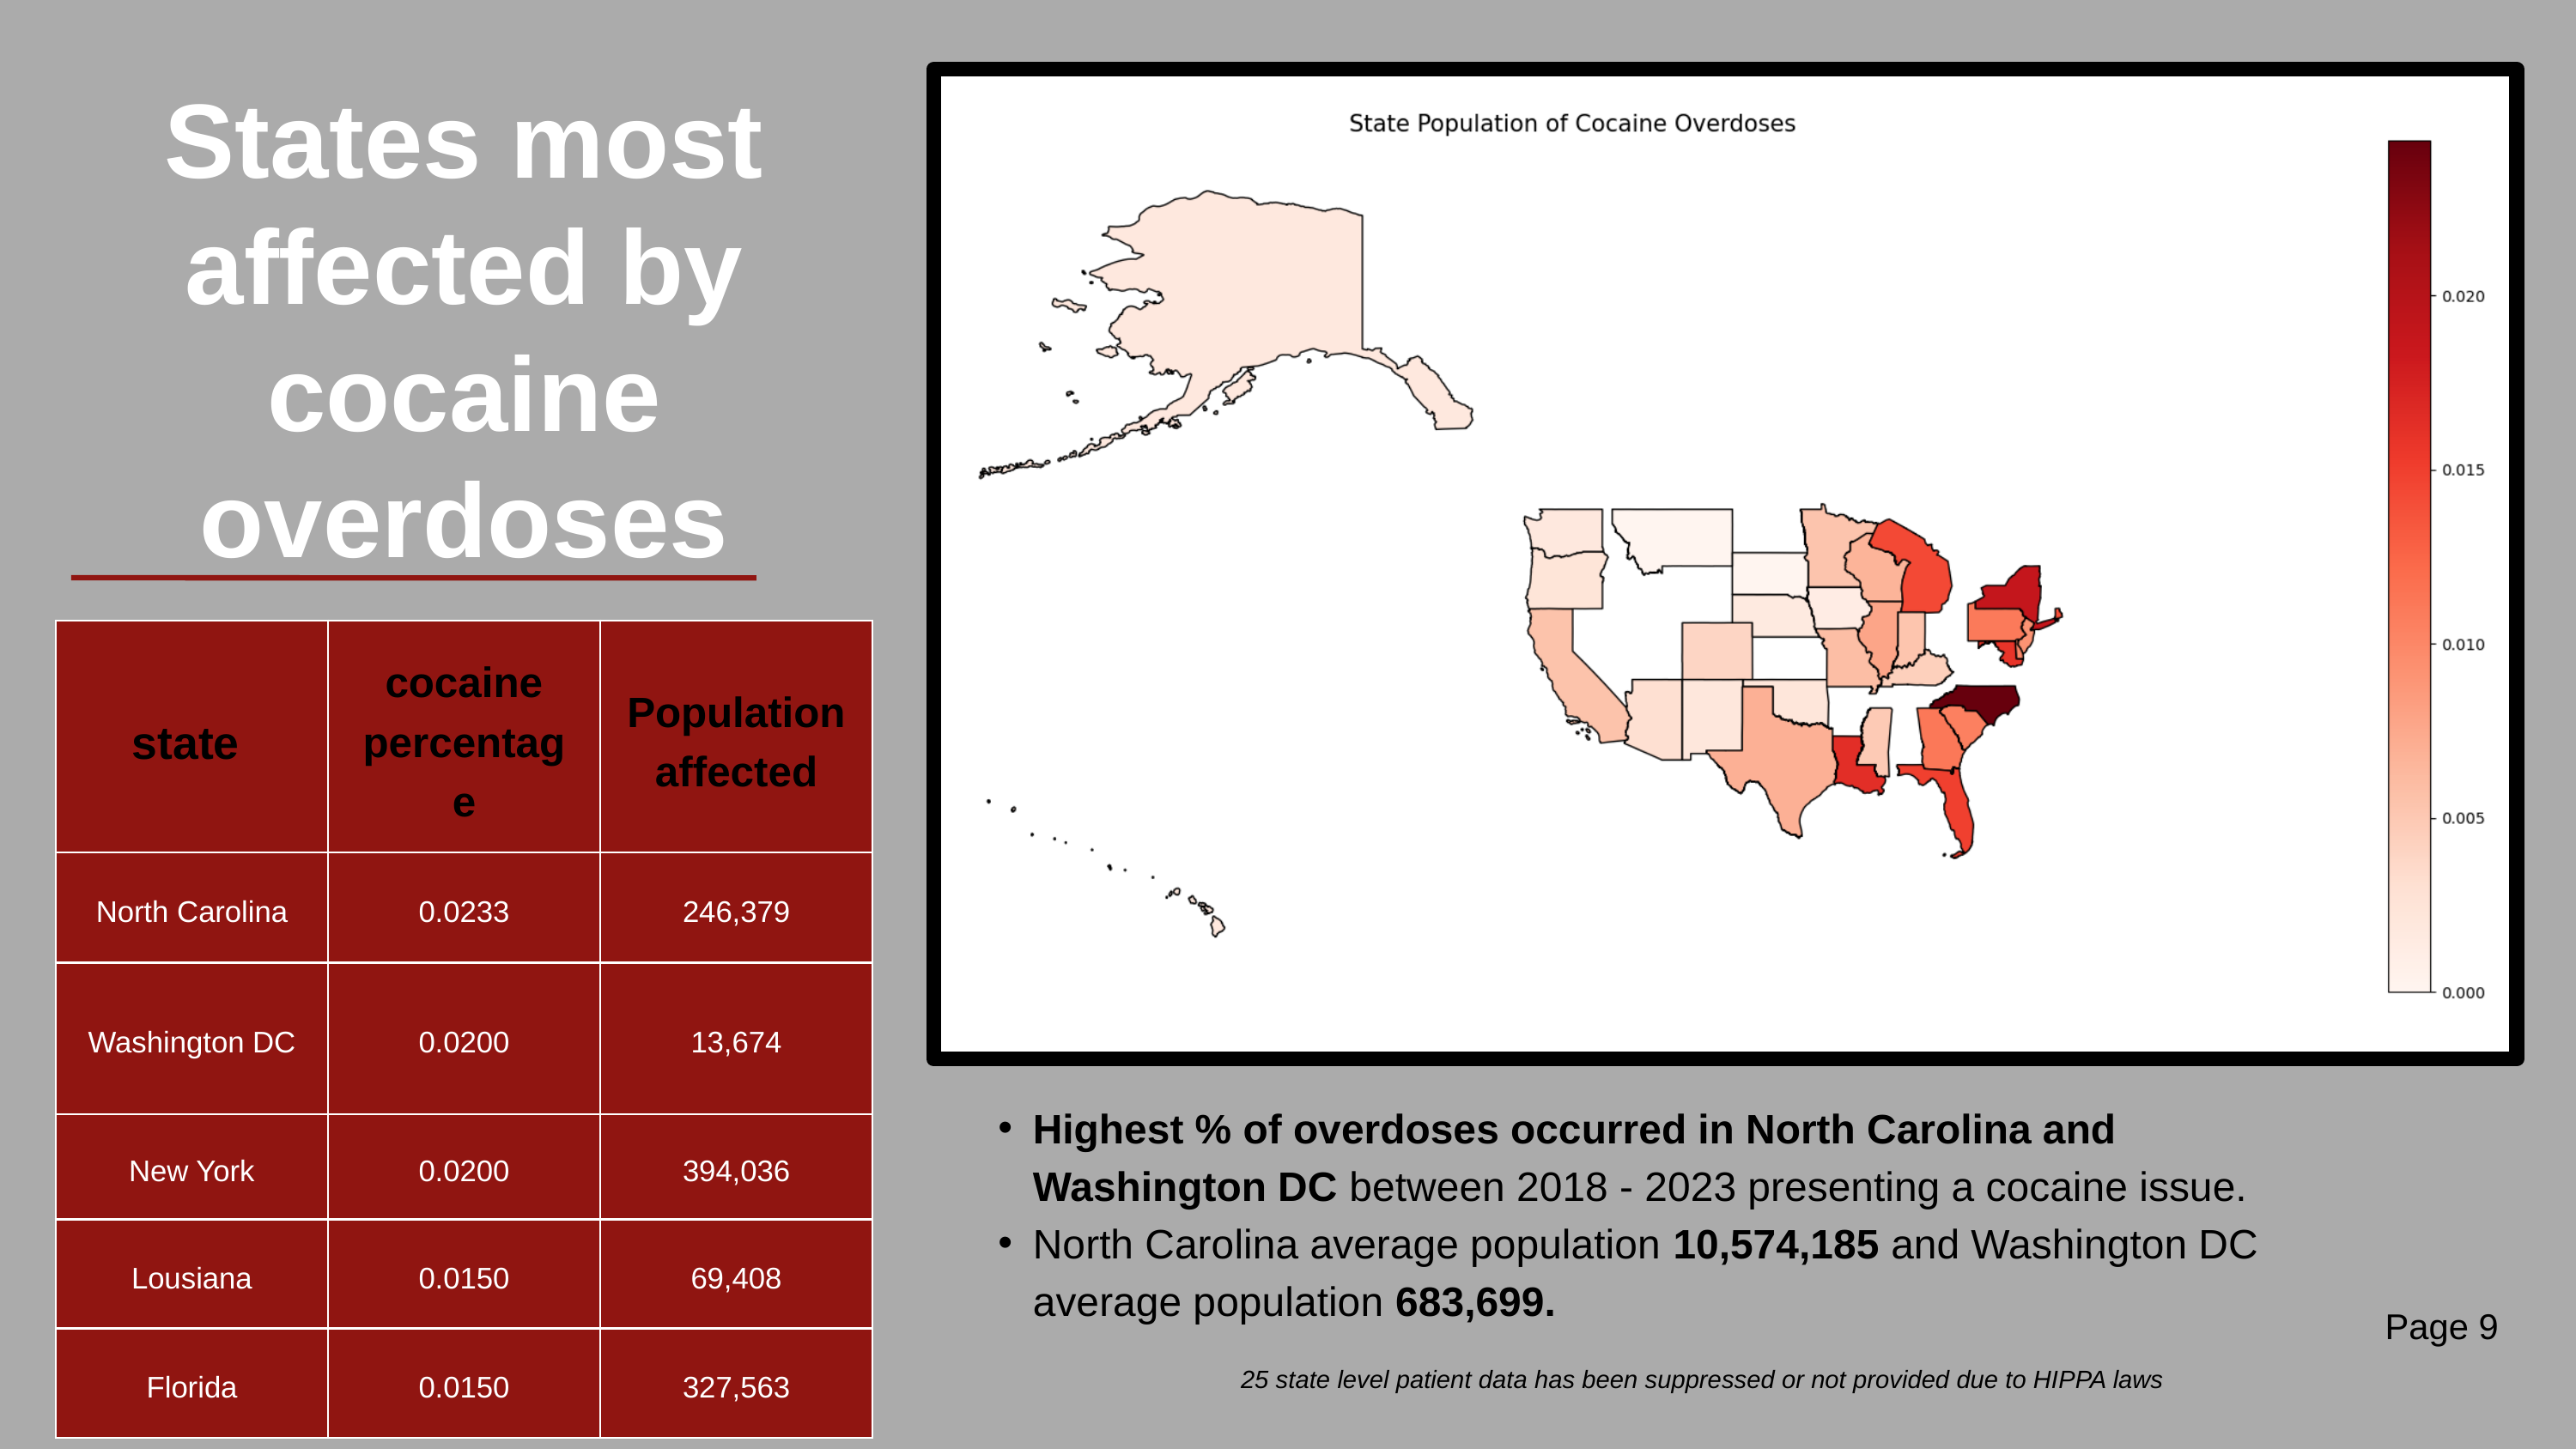

States most affected by cocaine overdoses

| state | cocaine percentage | Population affected |
| --- | --- | --- |
| North Carolina | 0.0233 | 246,379 |
| Washington DC | 0.0200 | 13,674 |
| New York | 0.0200 | 394,036 |
| Lousiana | 0.0150 | 69,408 |
| Florida | 0.0150 | 327,563 |
Highest % of overdoses occurred in North Carolina and Washington DC between 2018 - 2023 presenting a cocaine issue.
North Carolina average population 10,574,185 and Washington DC average population 683,699.
Page 9
25 state level patient data has been suppressed or not provided due to HIPPA laws